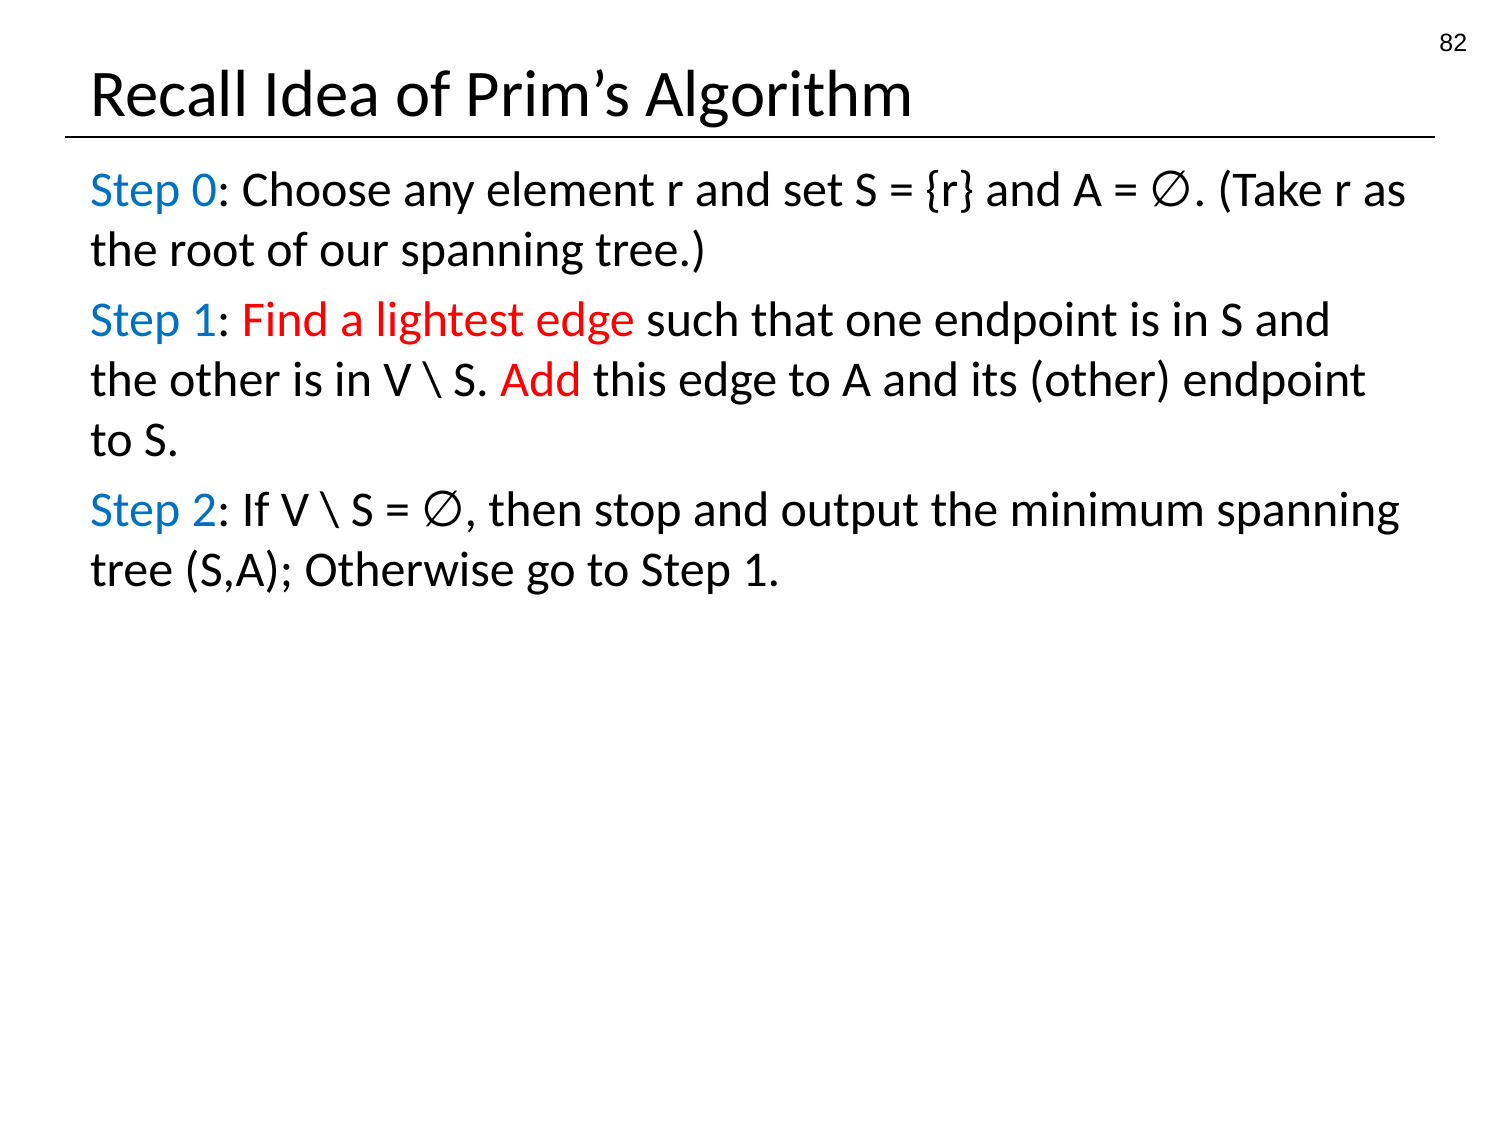

82
# Recall Idea of Prim’s Algorithm
Step 0: Choose any element r and set S = {r} and A = ∅. (Take r as the root of our spanning tree.)
Step 1: Find a lightest edge such that one endpoint is in S and the other is in V \ S. Add this edge to A and its (other) endpoint to S.
Step 2: If V \ S = ∅, then stop and output the minimum spanning tree (S,A); Otherwise go to Step 1.